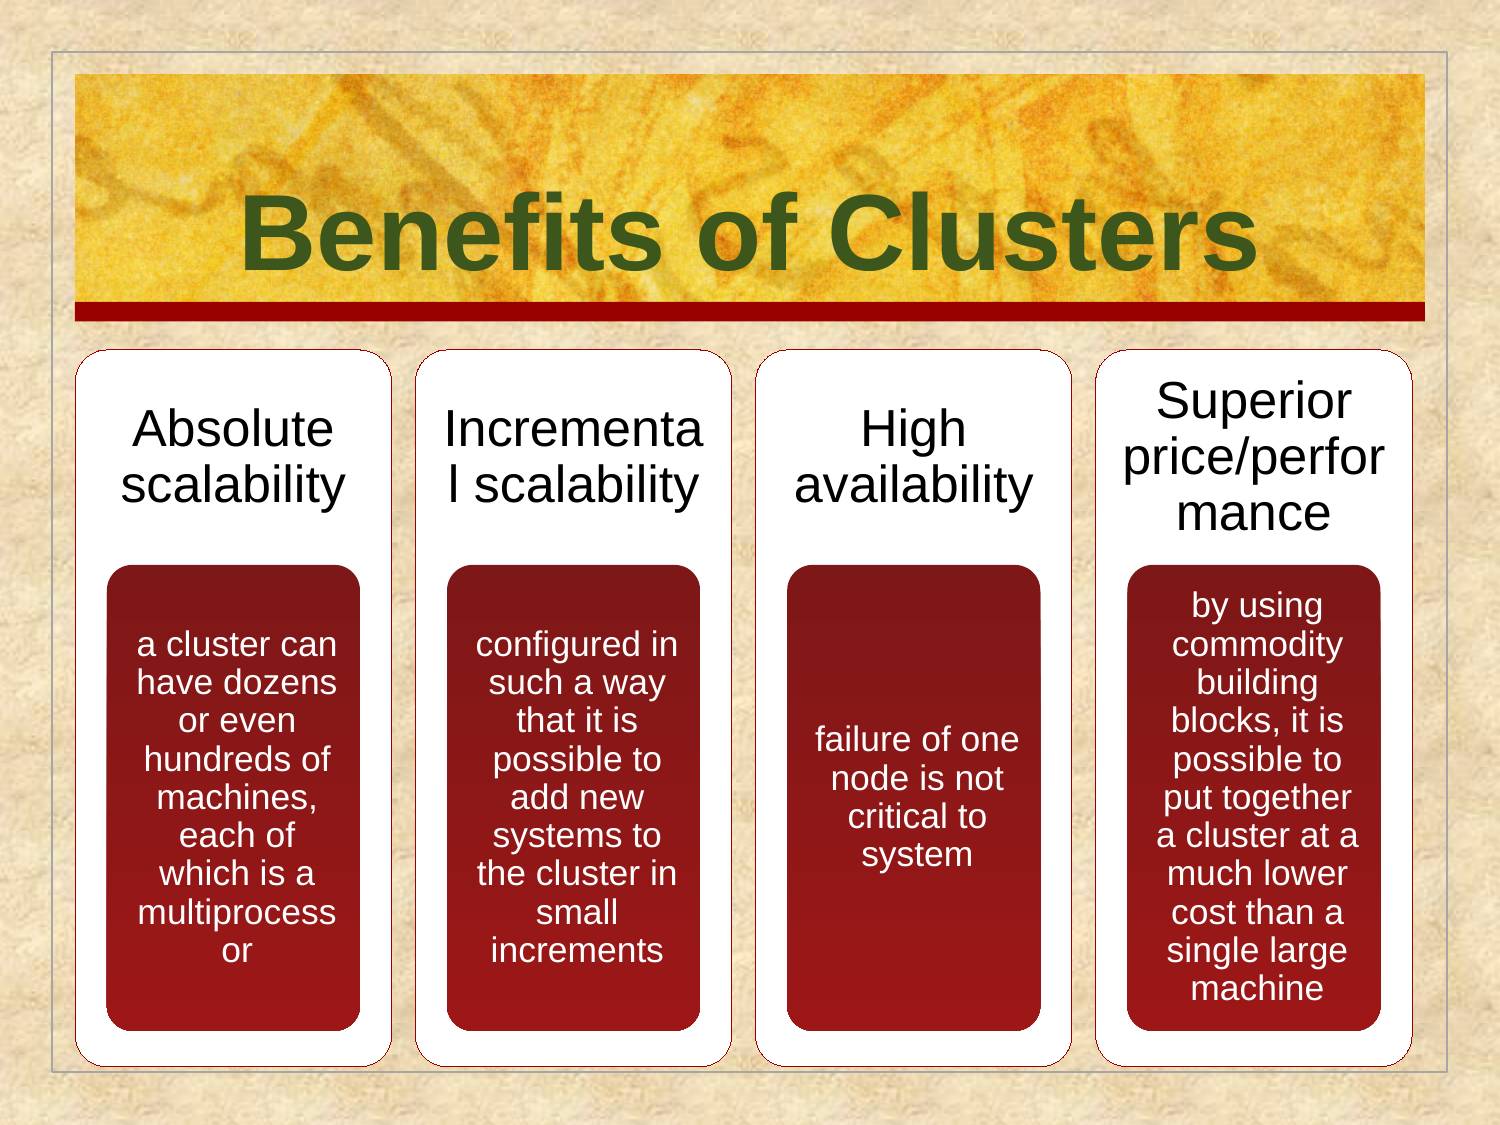

# Benefits of Clusters
Absolute scalability
a cluster can have dozens or even hundreds of machines, each of which is a multiprocessor
Incremental scalability
configured in such a way that it is possible to add new systems to the cluster in small increments
High availability
failure of one node is not critical to system
Superior price/performance
by using commodity building blocks, it is possible to put together a cluster at a much lower cost than a single large machine